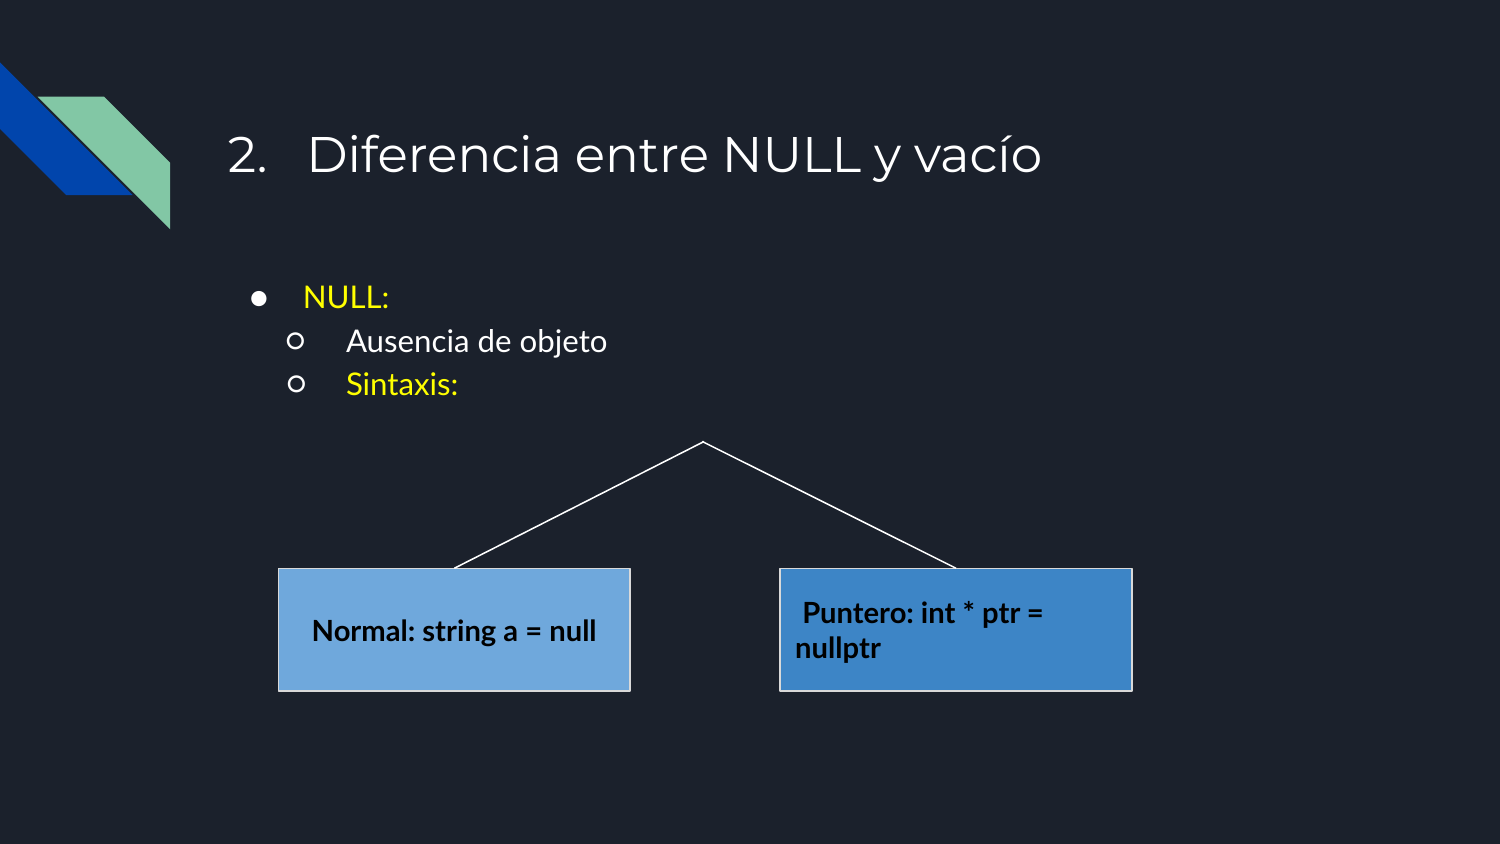

# 2.   Diferencia entre NULL y vacío
NULL:
Ausencia de objeto
Sintaxis:

Normal: string a = null
 Puntero: int * ptr = nullptr